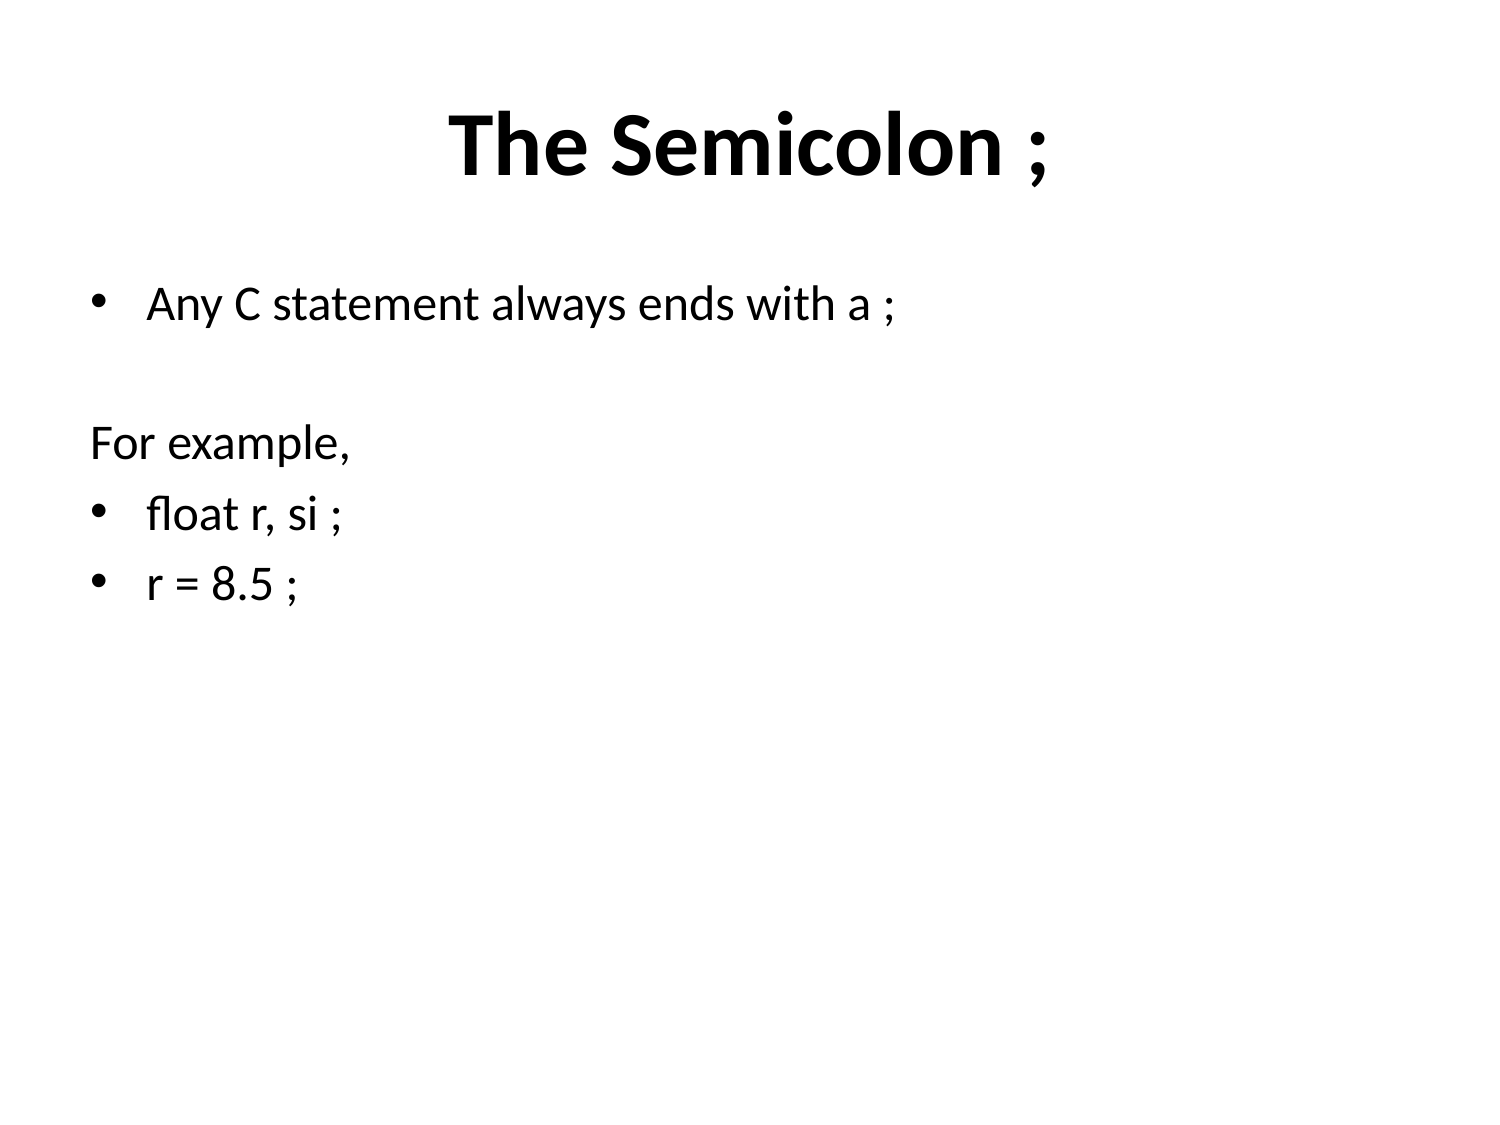

# The Semicolon ;
Any C statement always ends with a ;

For example,
float r, si ;
r = 8.5 ;